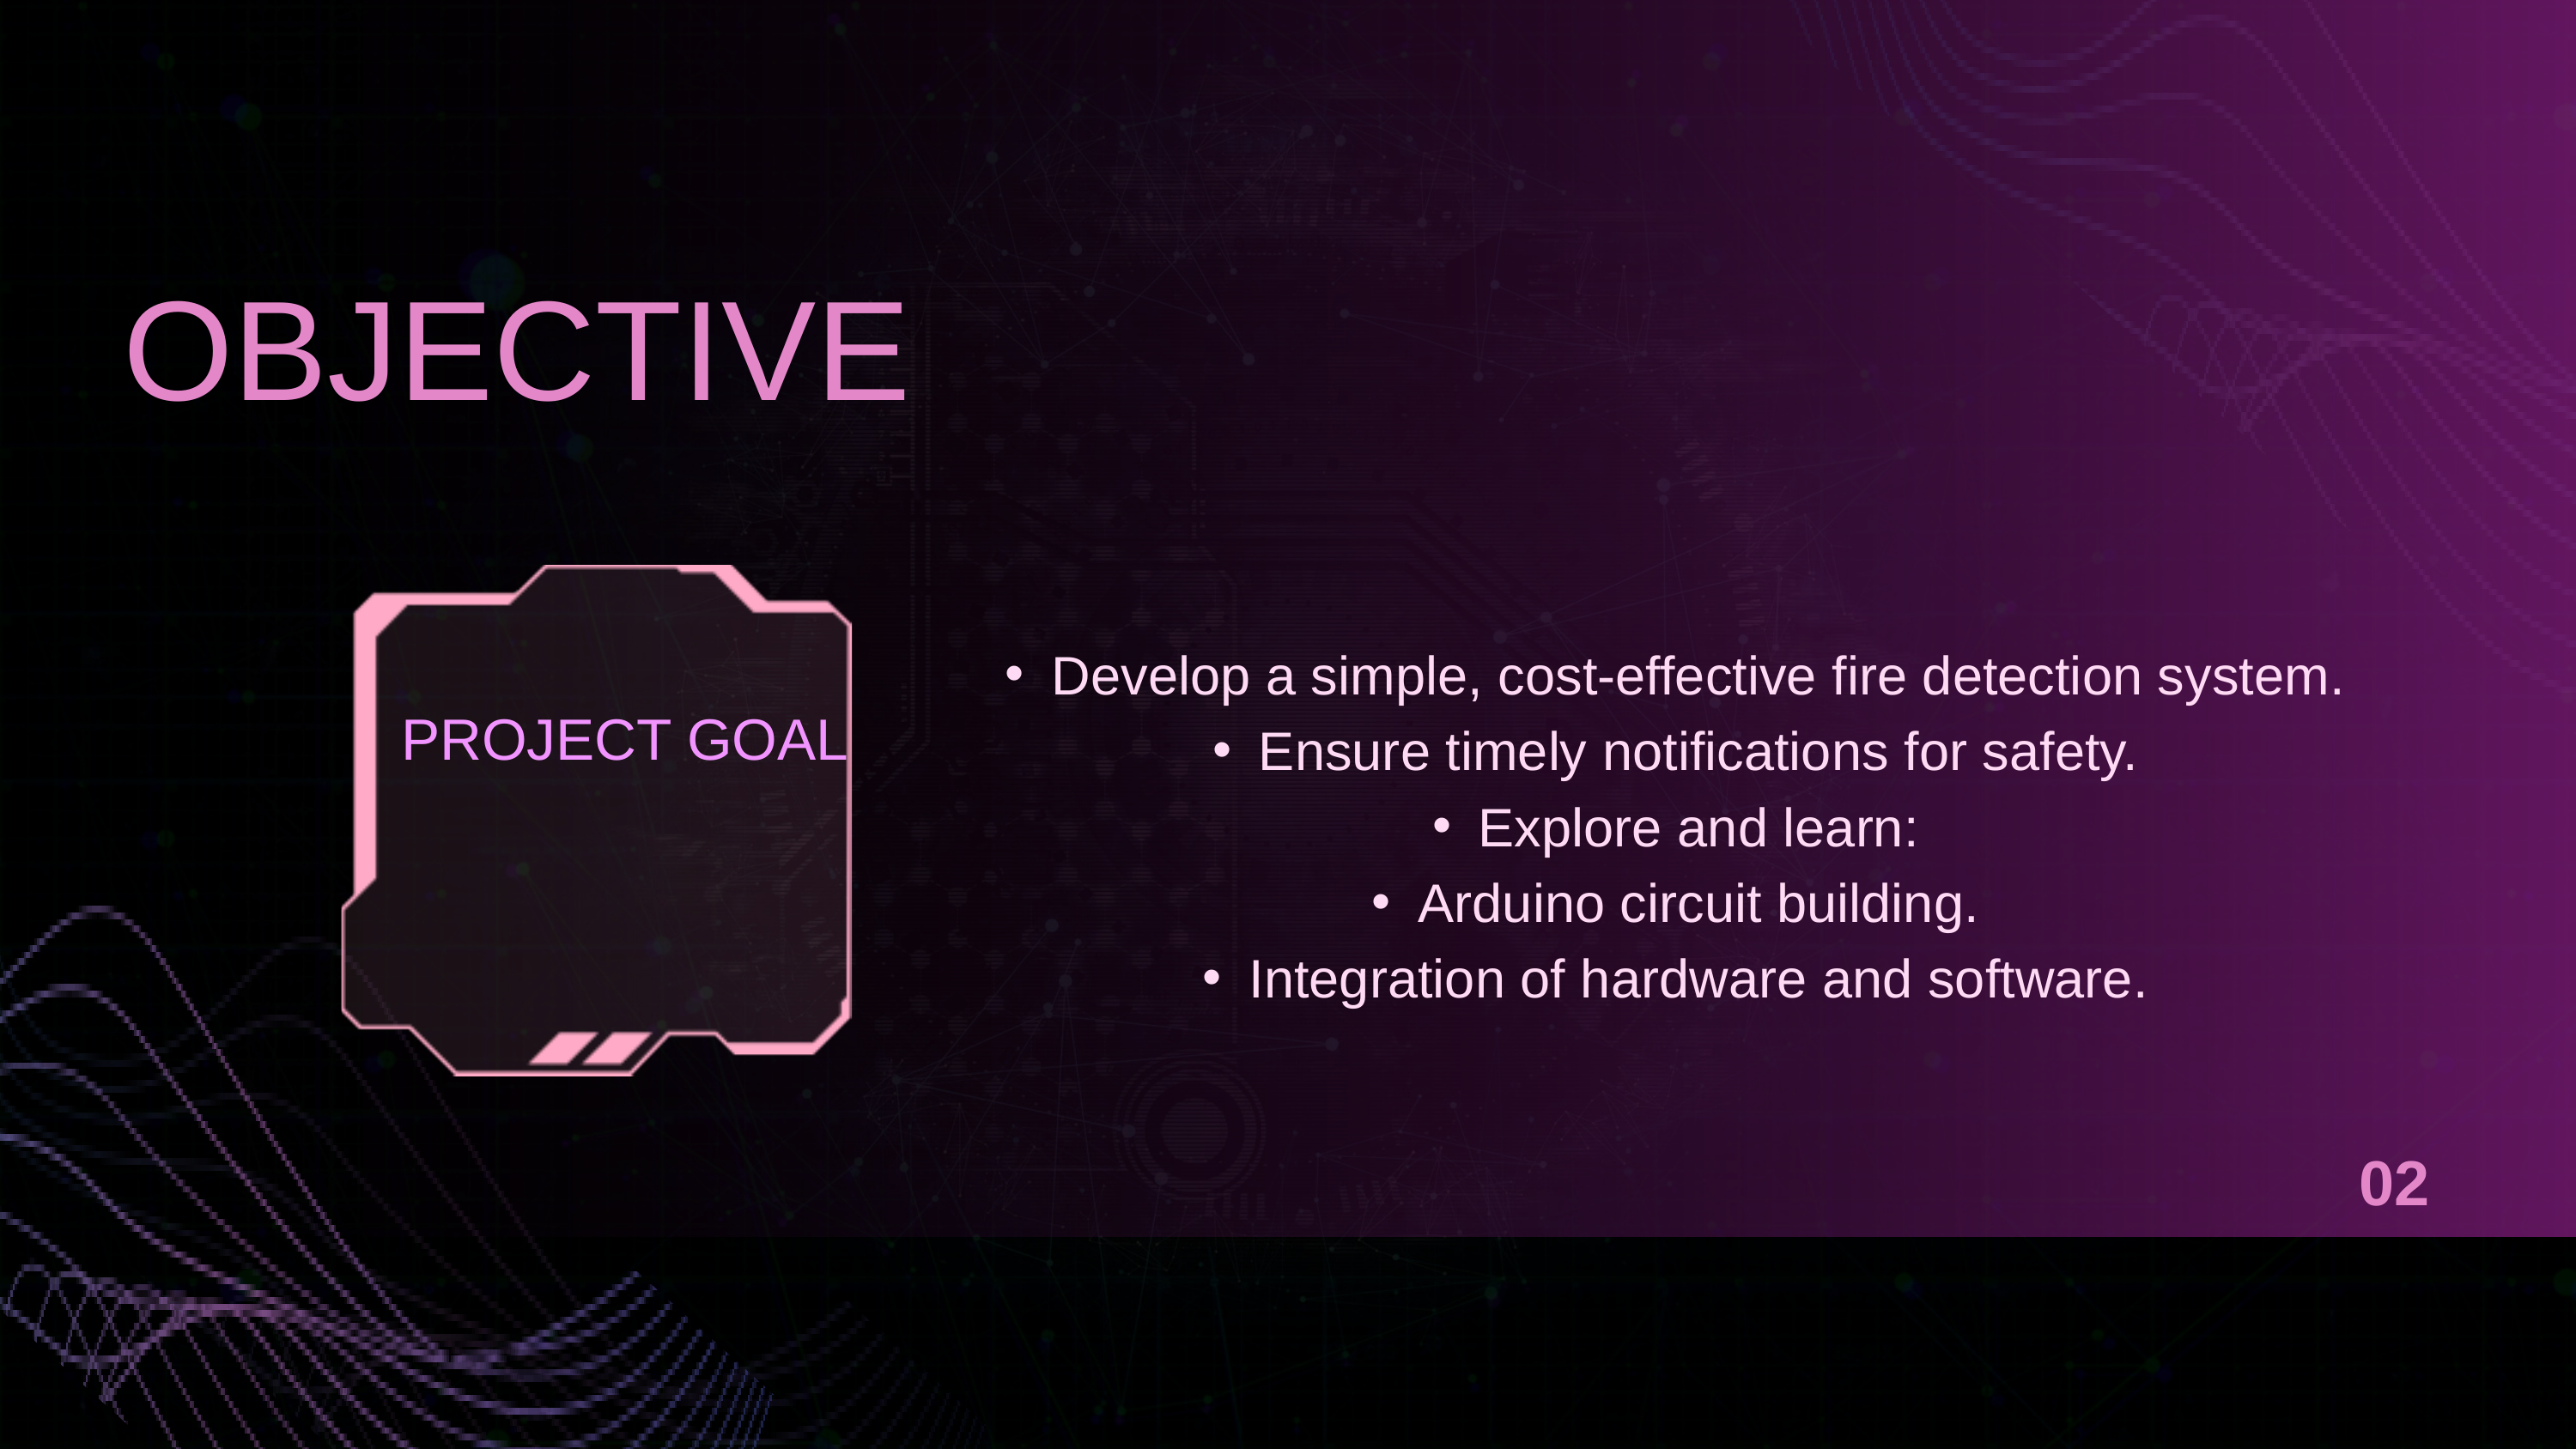

OBJECTIVE

Develop a simple, cost-effective fire detection system.
Ensure timely notifications for safety.
Explore and learn:
Arduino circuit building.
Integration of hardware and software.

PROJECT GOAL

02